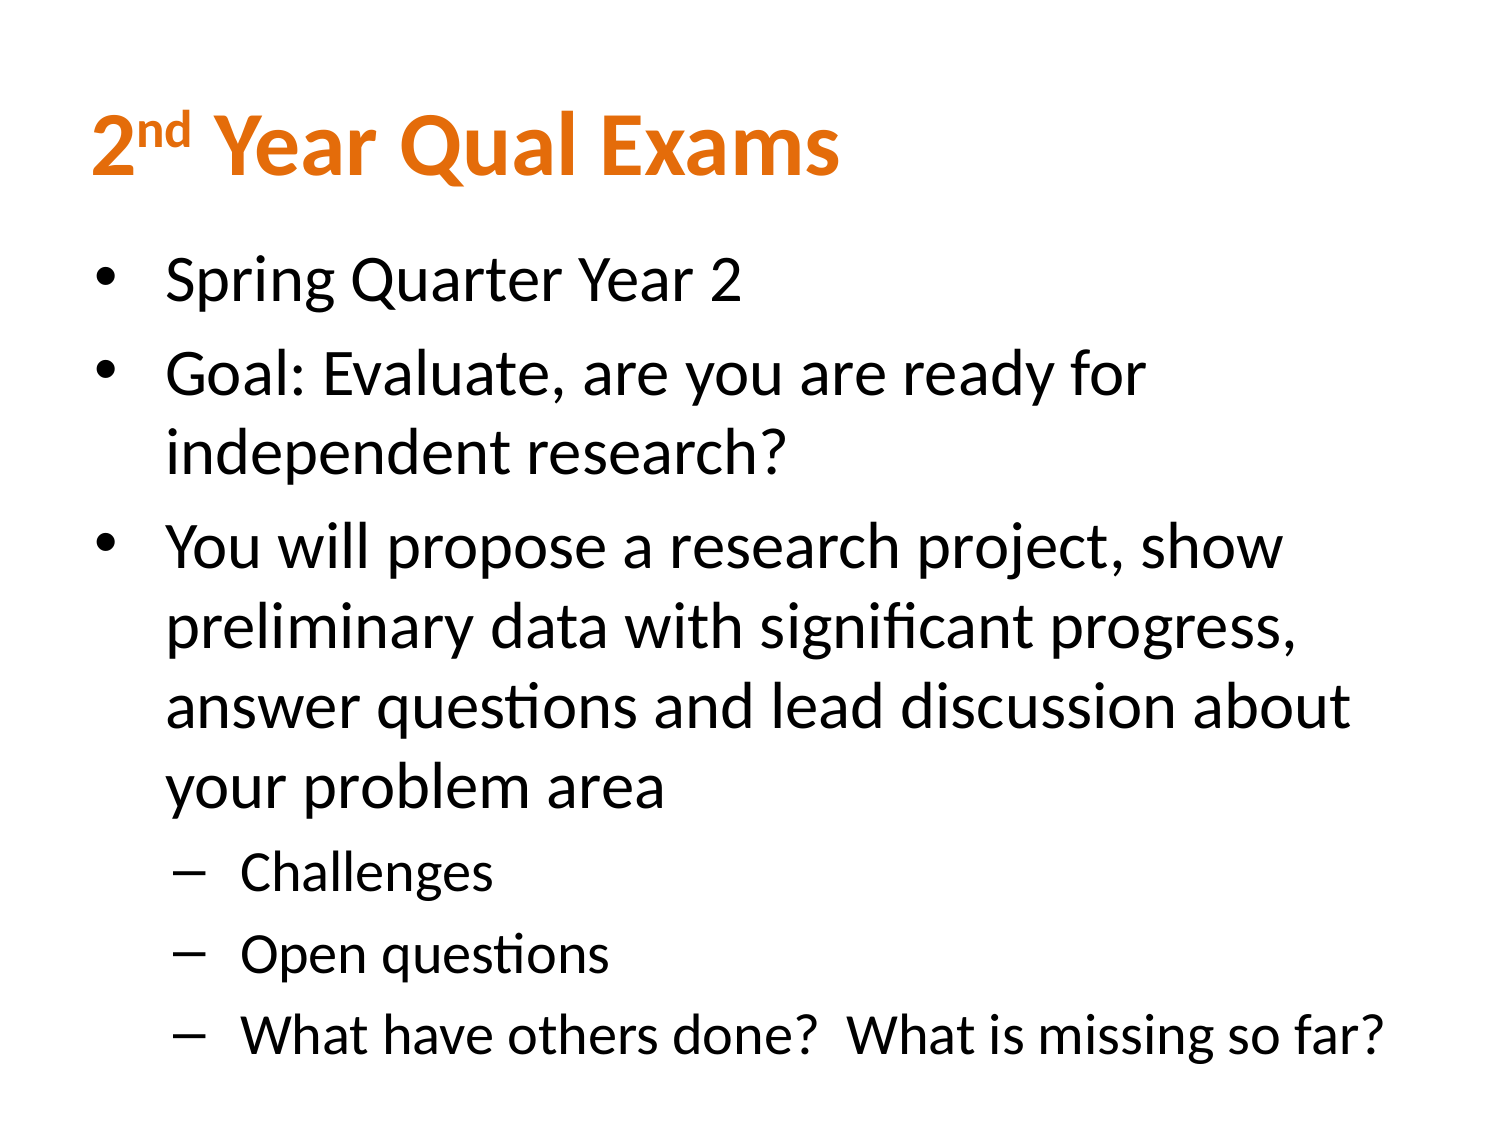

# 2nd Year Qual Exams
Spring Quarter Year 2
Goal: Evaluate, are you are ready for independent research?
You will propose a research project, show preliminary data with significant progress, answer questions and lead discussion about your problem area
Challenges
Open questions
What have others done?  What is missing so far?